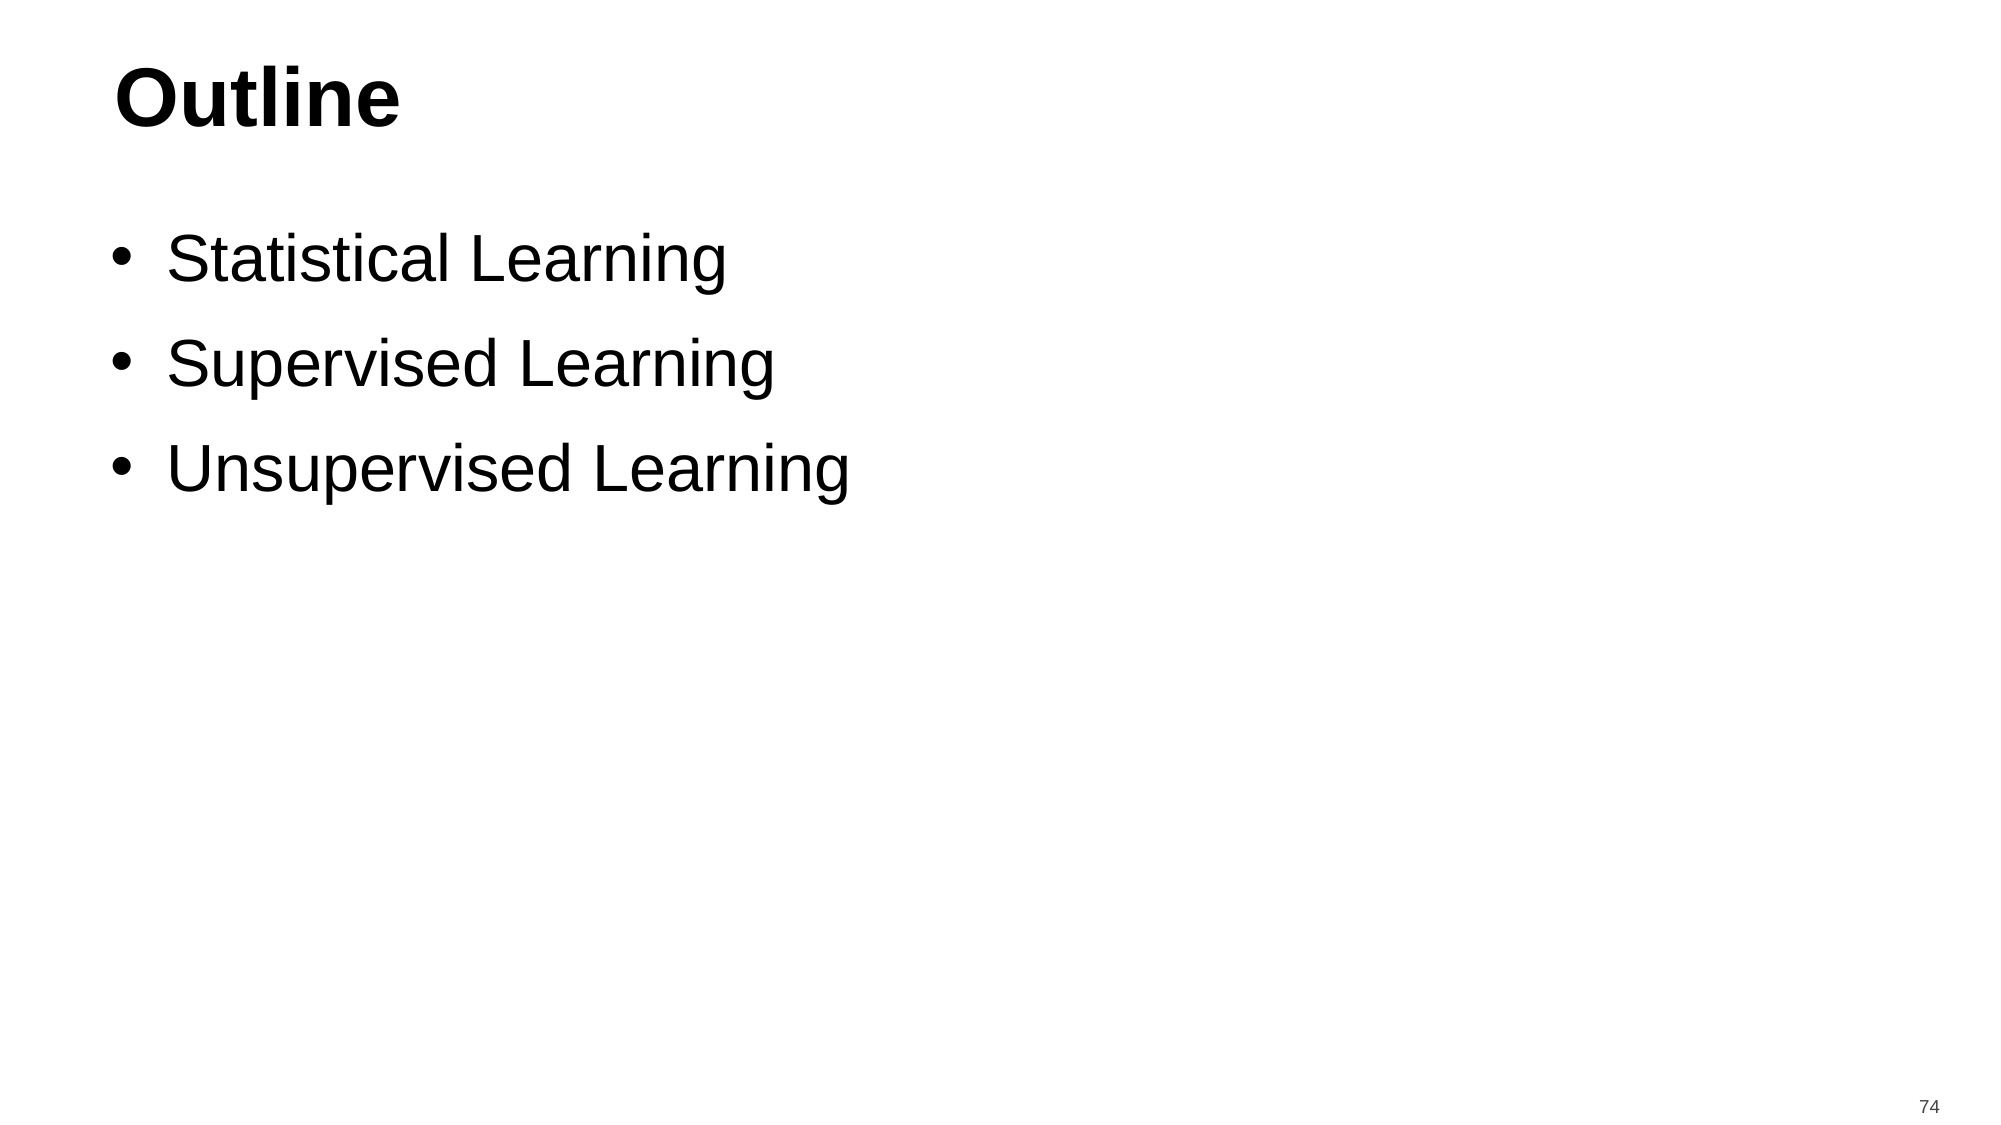

# Outline
Statistical Learning
Supervised Learning
Unsupervised Learning
74